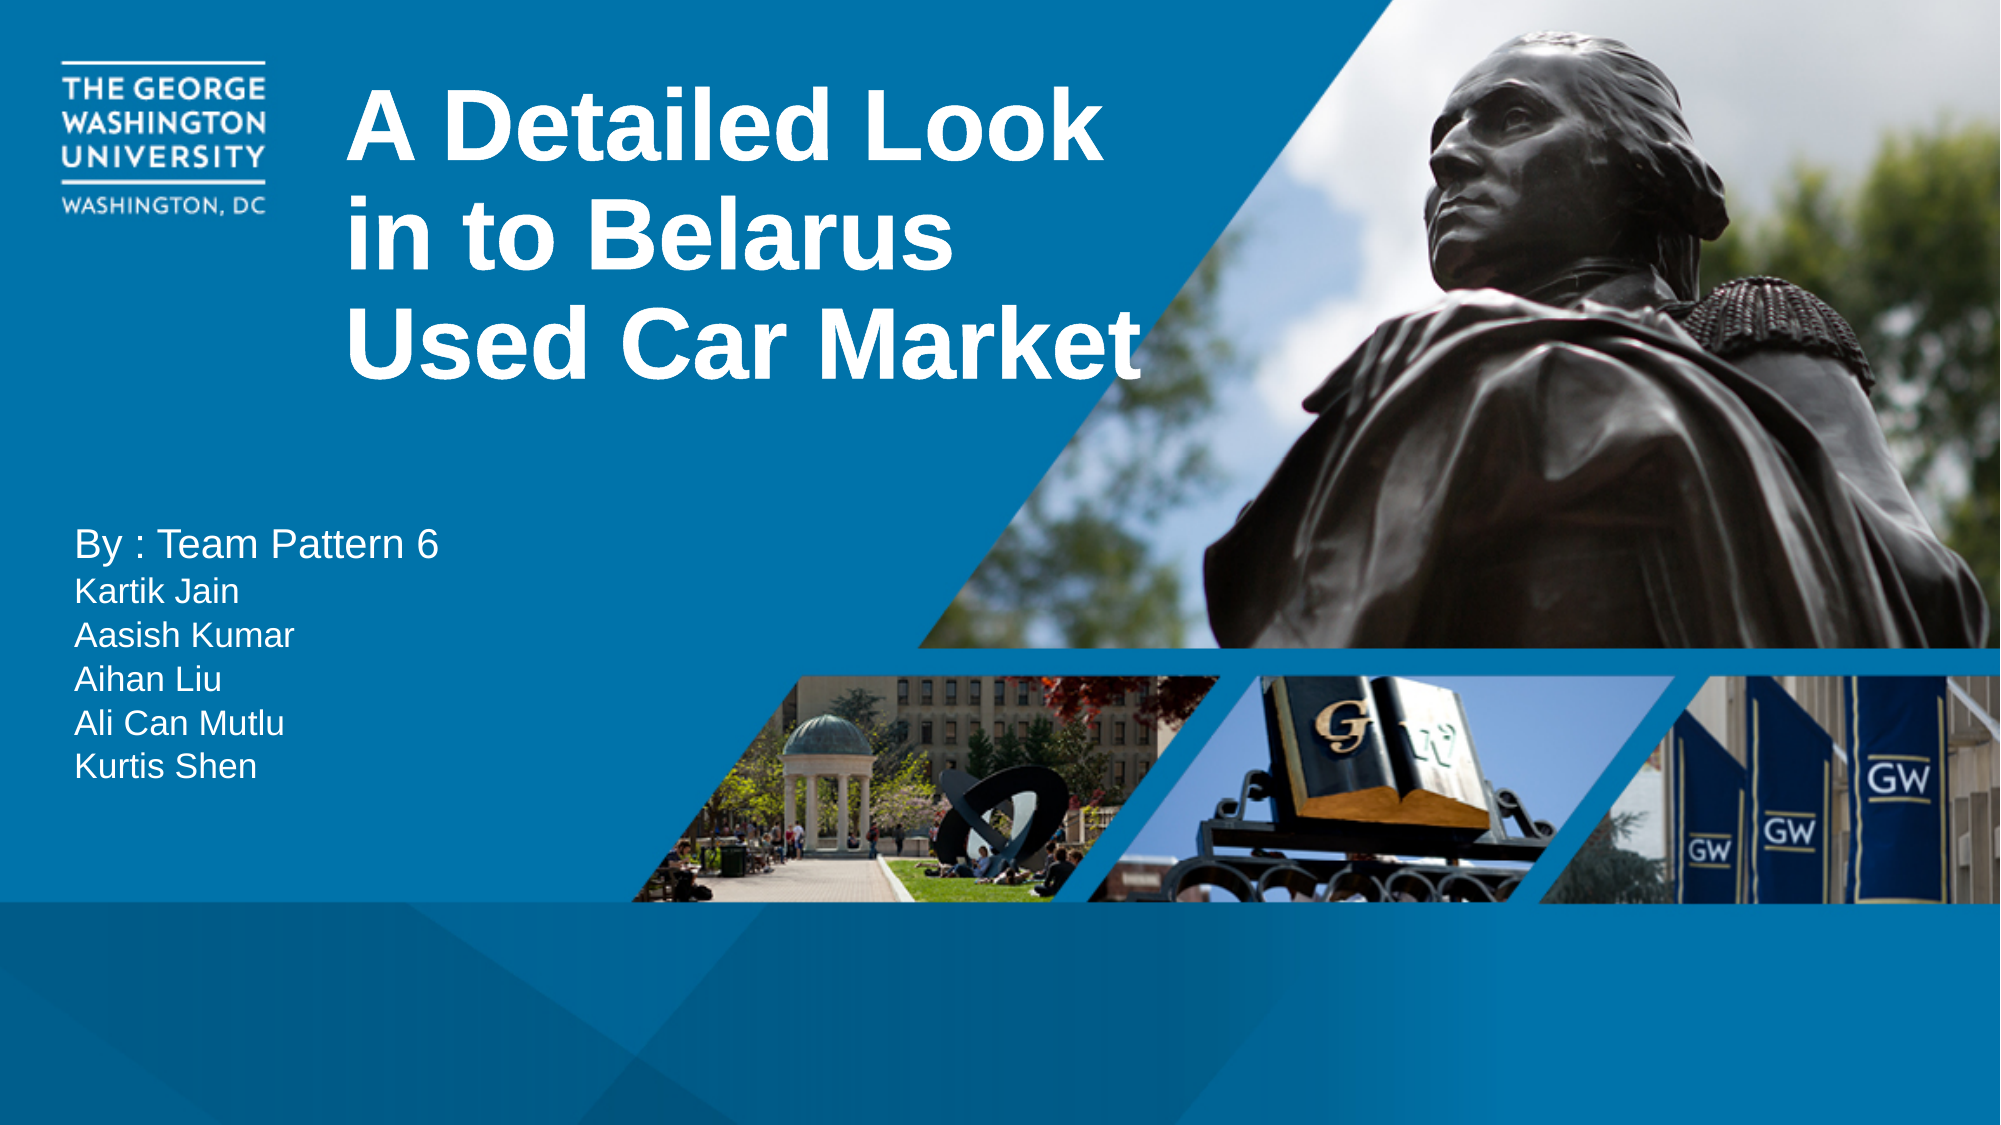

# A Detailed Look in to Belarus Used Car Market
By : Team Pattern 6
Kartik Jain
Aasish Kumar
Aihan Liu
Ali Can Mutlu
Kurtis Shen